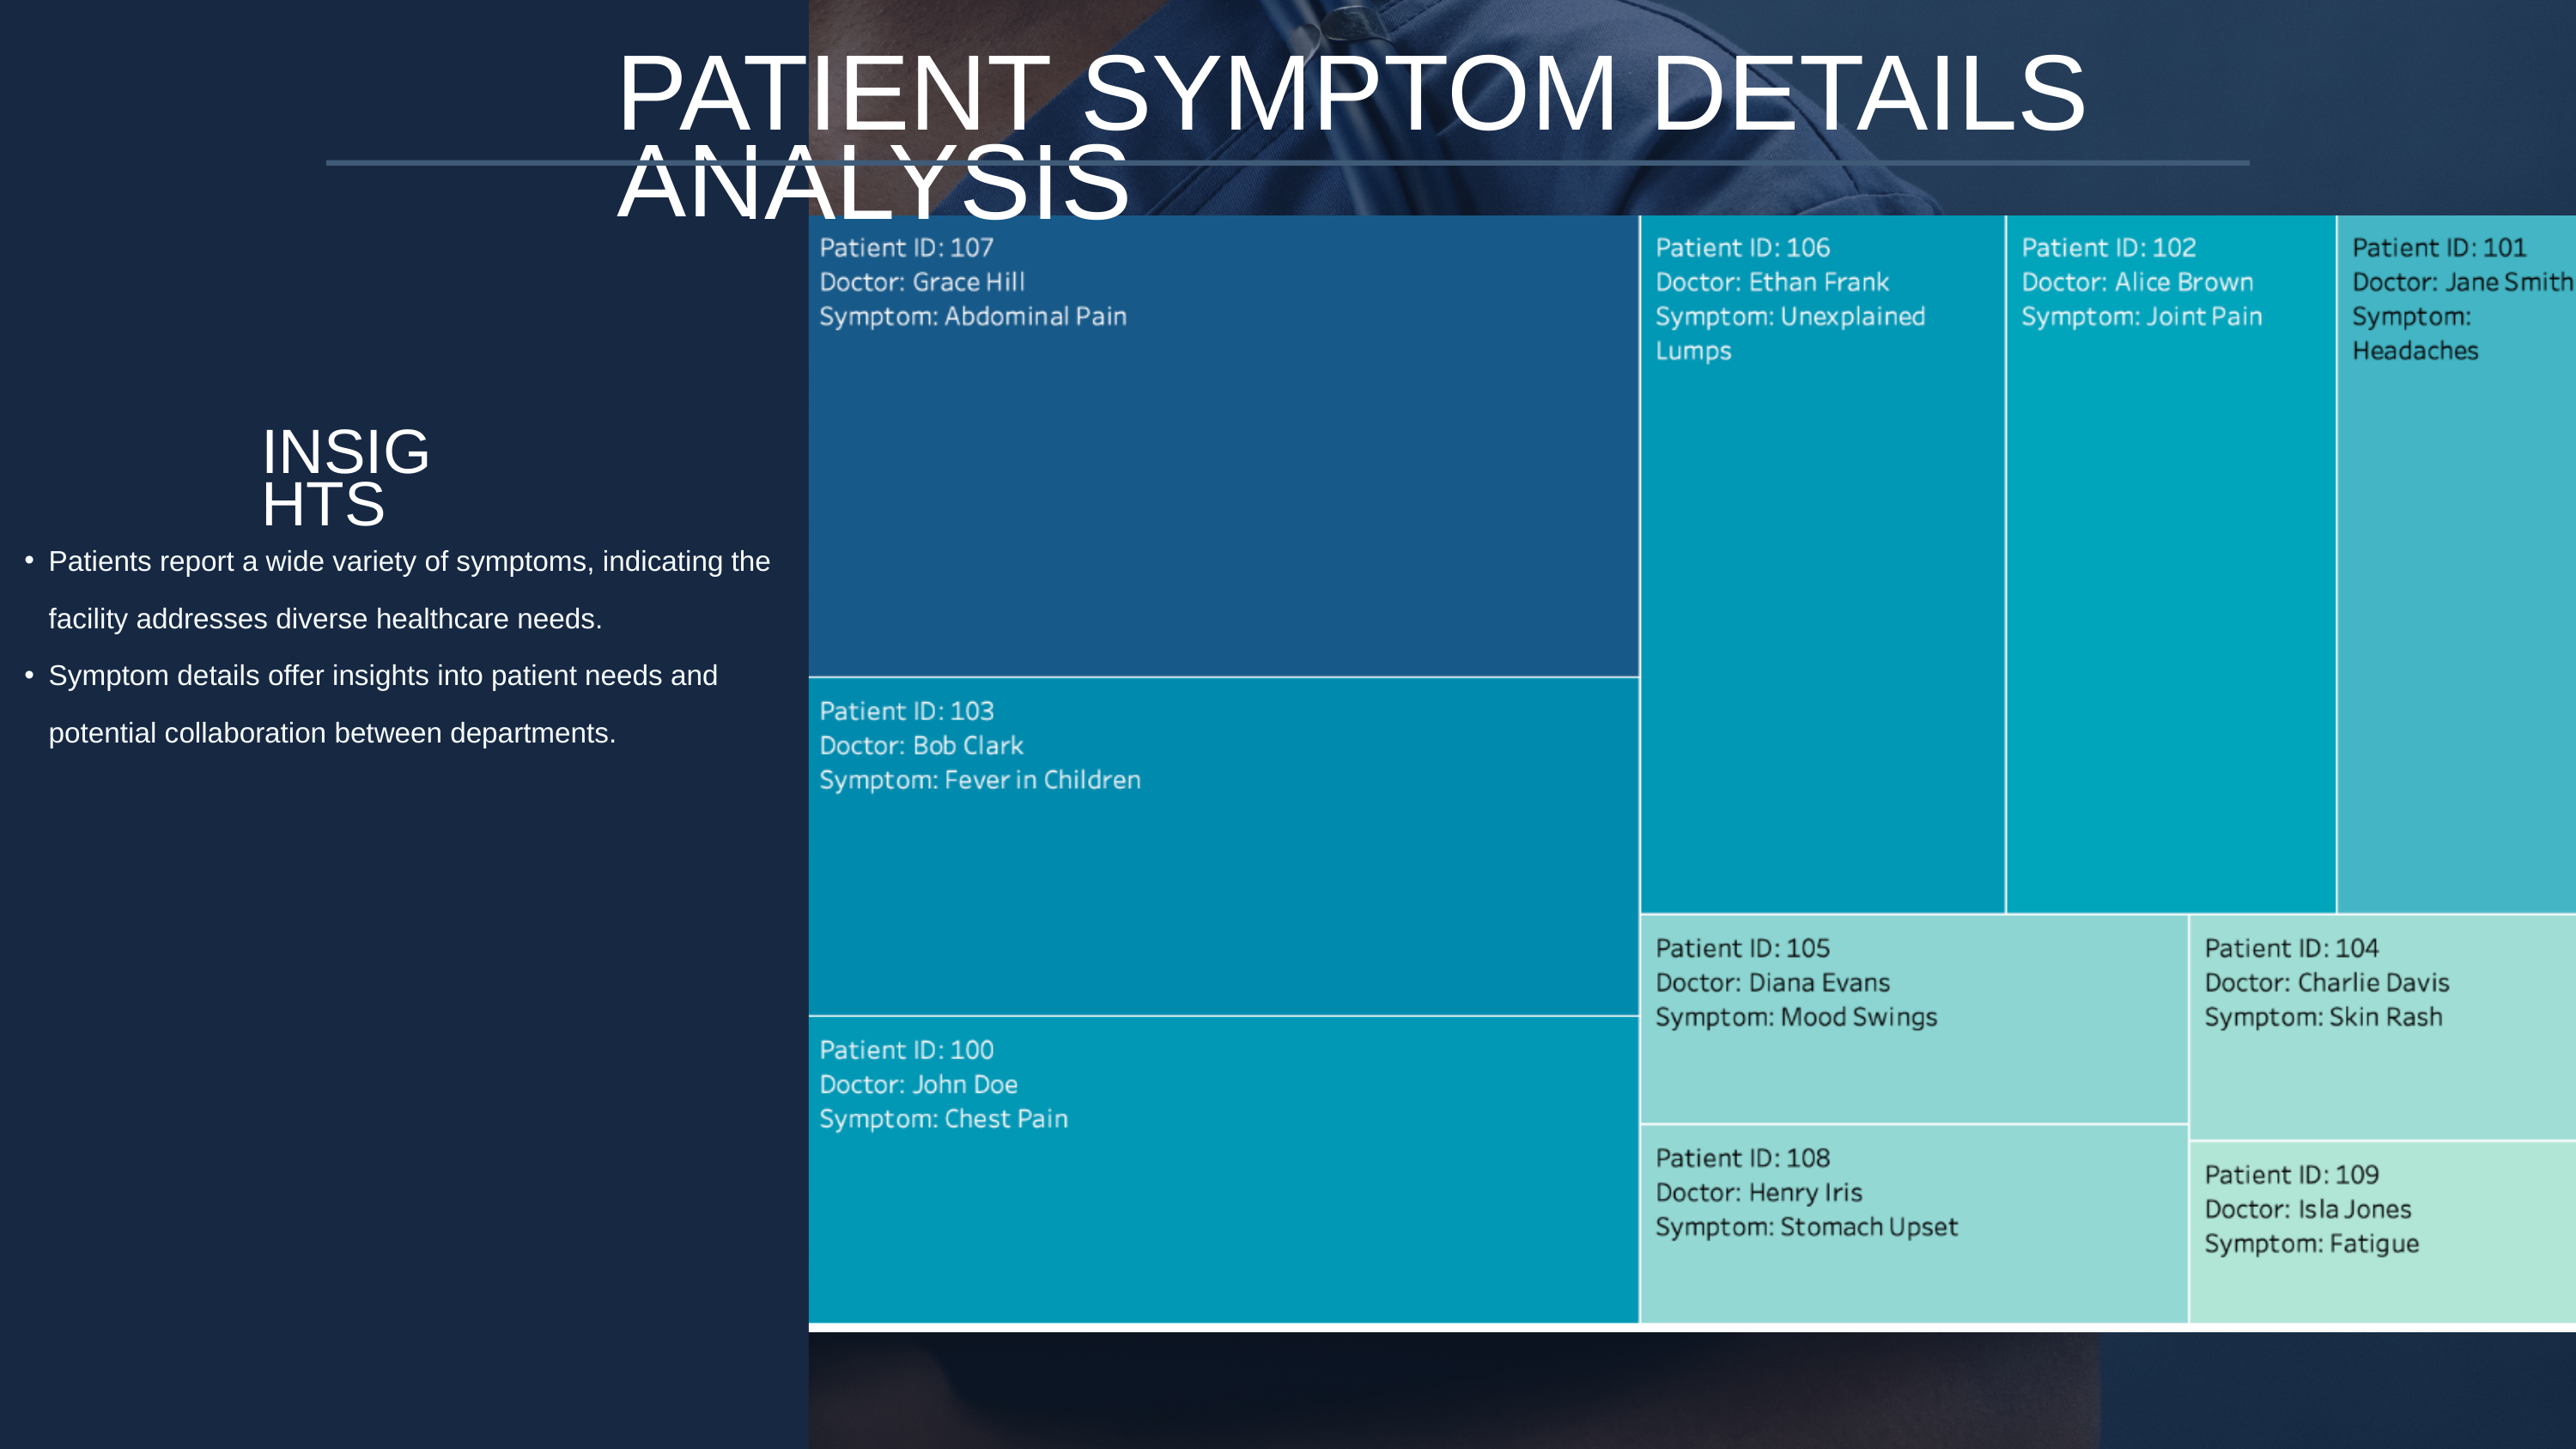

PATIENT SYMPTOM DETAILS ANALYSIS

INSIGHTS
Patients report a wide variety of symptoms, indicating the facility addresses diverse healthcare needs.
Symptom details offer insights into patient needs and potential collaboration between departments.